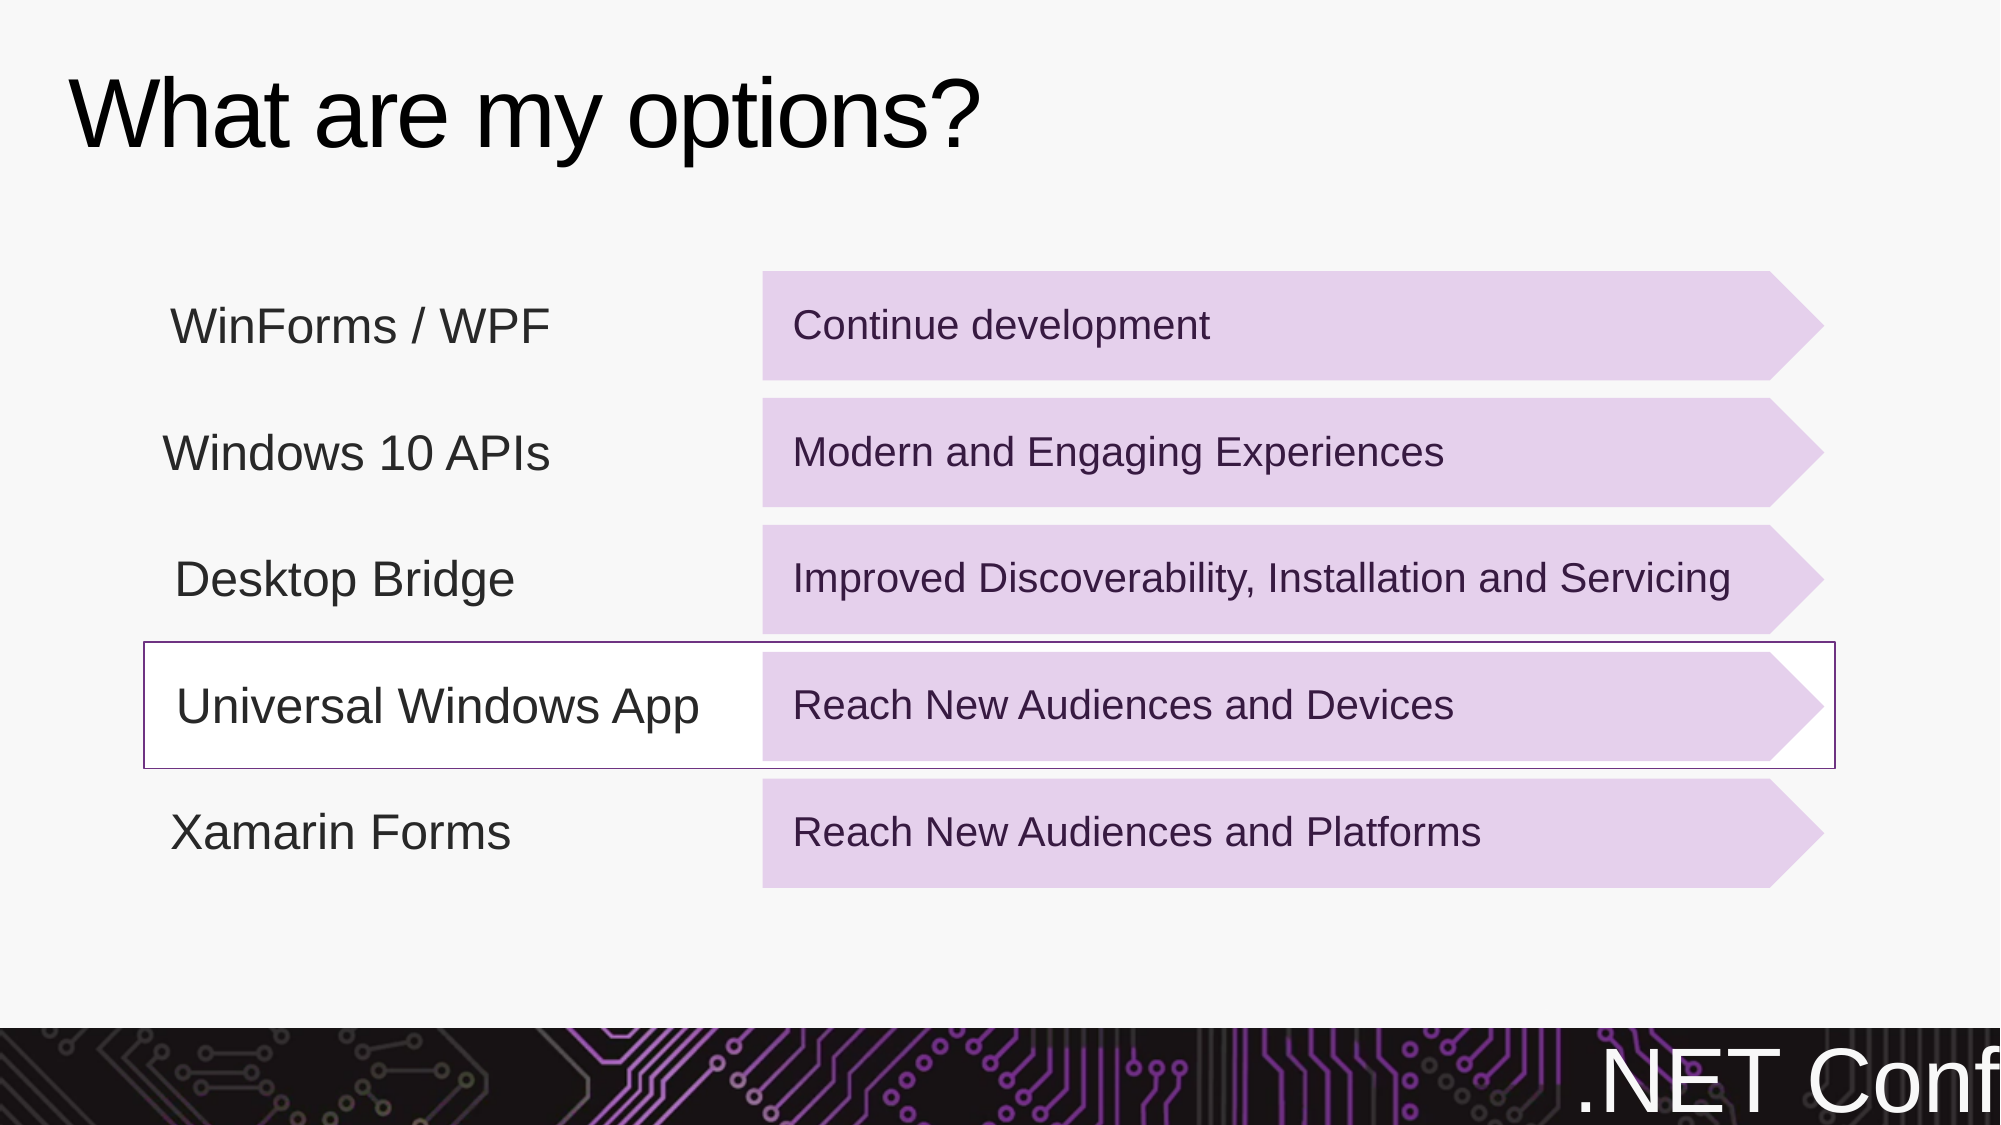

# What are my options?
Continue development
WinForms / WPF
Modern and Engaging Experiences
Windows 10 APIs
Improved Discoverability, Installation and Servicing
Desktop Bridge

Reach New Audiences and Devices
Universal Windows App
Reach New Audiences and Platforms
Xamarin Forms